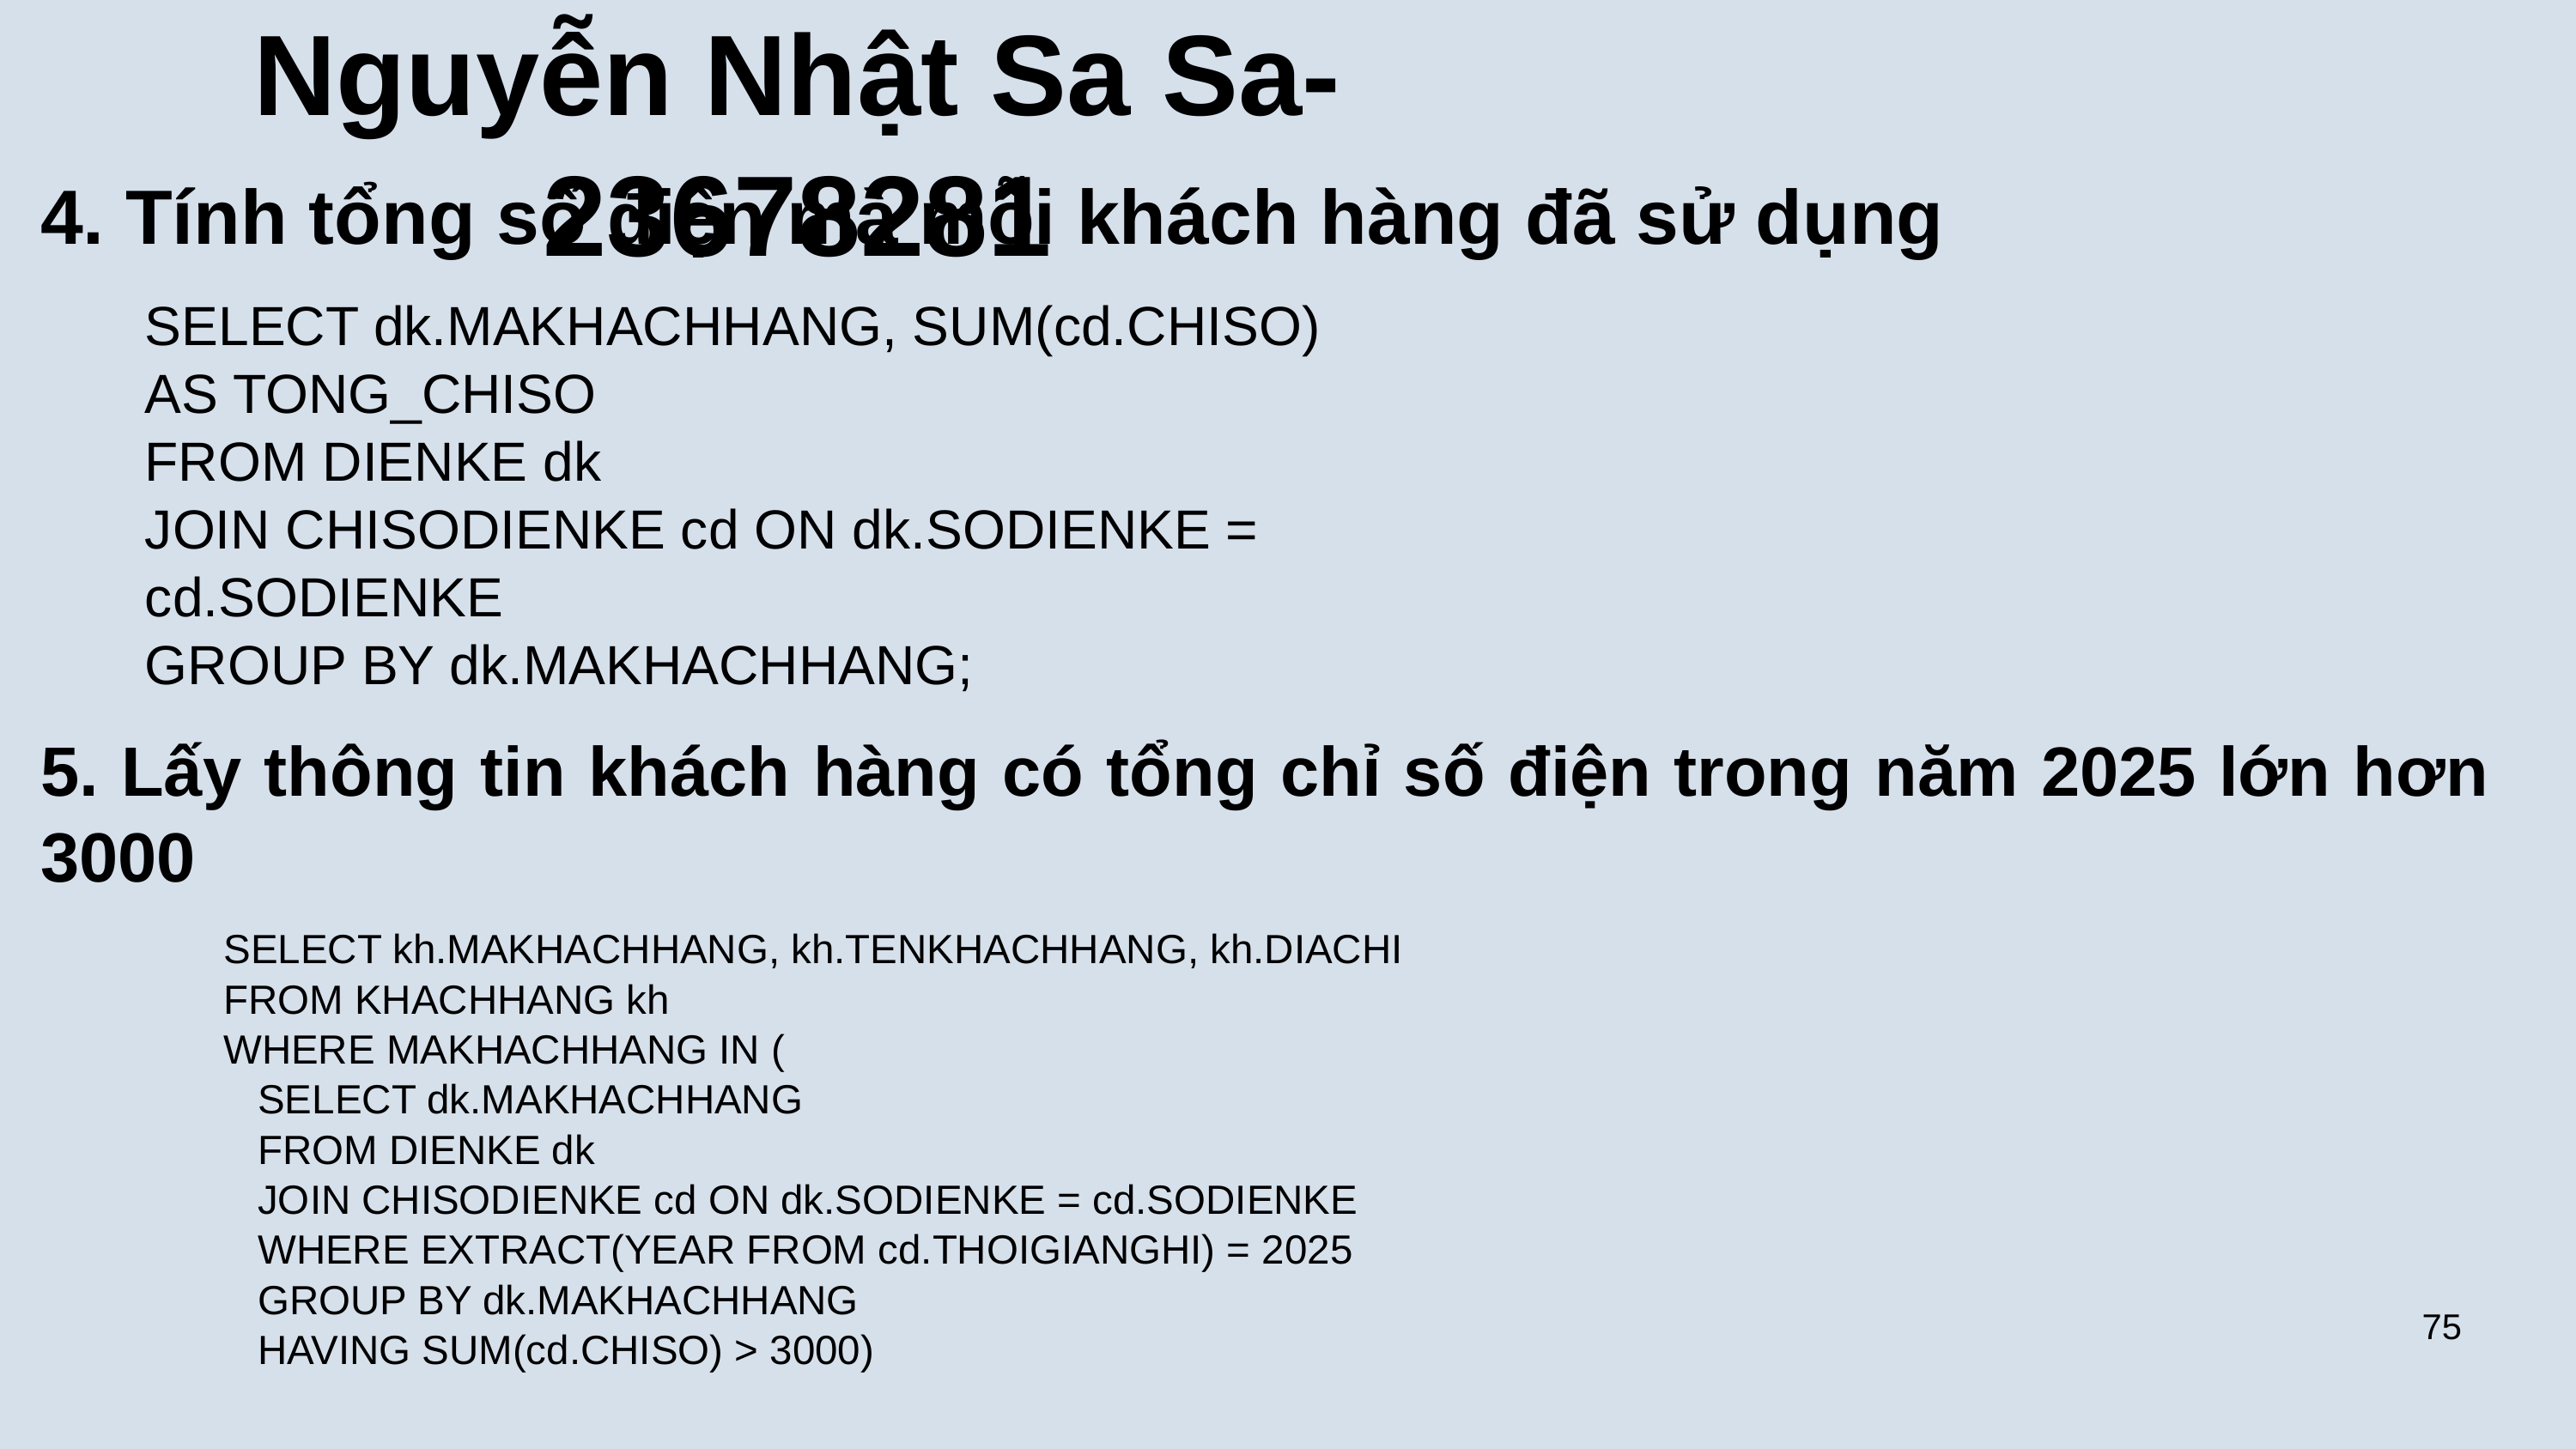

Nguyễn Nhật Sa Sa-23678281
4. Tính tổng số điện mà mỗi khách hàng đã sử dụng
SELECT dk.MAKHACHHANG, SUM(cd.CHISO) AS TONG_CHISO
FROM DIENKE dk
JOIN CHISODIENKE cd ON dk.SODIENKE = cd.SODIENKE
GROUP BY dk.MAKHACHHANG;

5. Lấy thông tin khách hàng có tổng chỉ số điện trong năm 2025 lớn hơn 3000
SELECT kh.MAKHACHHANG, kh.TENKHACHHANG, kh.DIACHI
FROM KHACHHANG kh
WHERE MAKHACHHANG IN (
   SELECT dk.MAKHACHHANG
   FROM DIENKE dk
   JOIN CHISODIENKE cd ON dk.SODIENKE = cd.SODIENKE
   WHERE EXTRACT(YEAR FROM cd.THOIGIANGHI) = 2025
   GROUP BY dk.MAKHACHHANG
   HAVING SUM(cd.CHISO) > 3000)

75